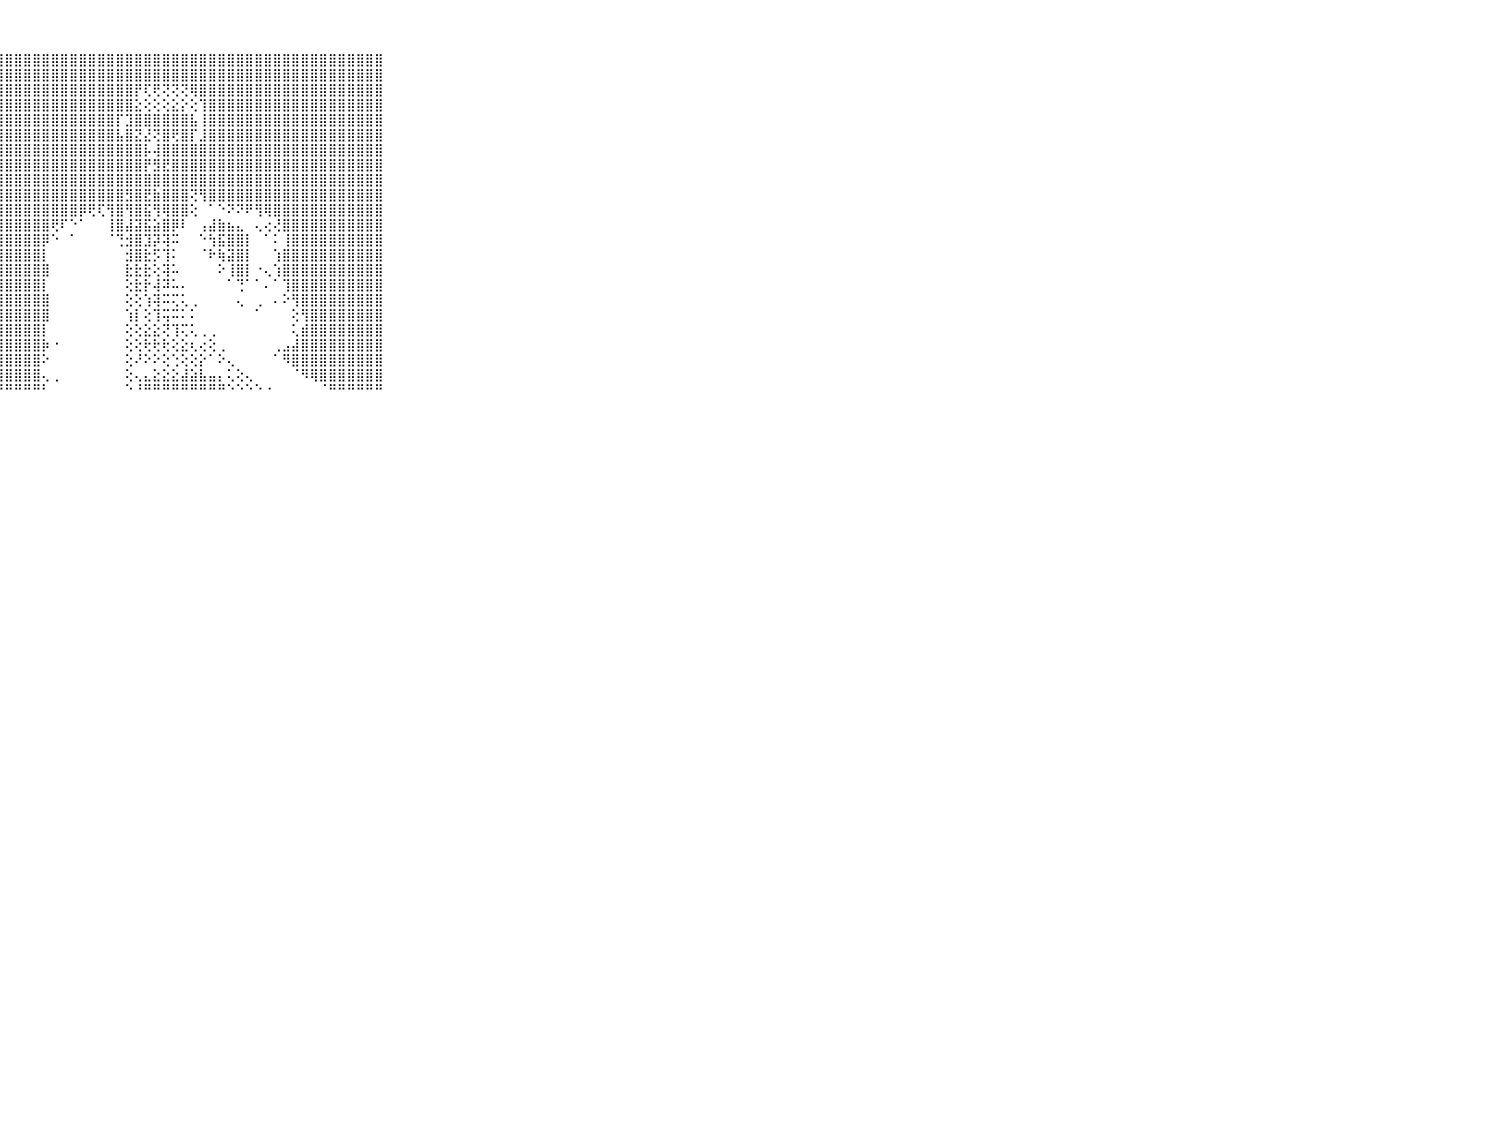

⠀⠀⠀⠀⠀⠀⠀⠀⠀⠀⠀⣿⣿⣿⣿⣿⣿⣿⣿⣿⣿⣿⣿⣿⣿⣿⣿⣿⣿⣿⣿⣿⣿⣿⣿⣿⣿⣿⣿⣿⣿⣿⣿⣿⣿⣿⣿⣿⣿⣿⣿⣿⣿⣿⣿⣿⣿⣿⣿⣿⣿⣿⣿⣿⣿⣿⣿⣿⣿⠀⠀⠀⠀⠀⠀⠀⠀⠀⠀⠀⠀
⠀⠀⠀⠀⠀⠀⠀⠀⠀⠀⠀⣿⣿⣿⣿⣿⣿⣿⣿⣿⣿⣿⣿⣿⣿⣿⣿⣿⣿⣿⣿⣿⣿⣿⣿⣿⣿⣿⣿⣿⣿⣿⣿⣿⣿⣿⣿⣿⣿⣿⣿⣿⣿⣿⣿⣿⣿⣿⣿⣿⣿⣿⣿⣿⣿⣿⣿⣿⣿⠀⠀⠀⠀⠀⠀⠀⠀⠀⠀⠀⠀
⠀⠀⠀⠀⠀⠀⠀⠀⠀⠀⠀⣿⣿⣿⣿⣿⣿⣿⣿⣿⣿⣿⣿⣿⣿⣿⣿⣿⣿⣿⣿⣿⣿⣿⣿⣿⣿⣿⣿⣿⣿⣿⡟⢏⢟⢝⢝⢝⢿⣿⣿⣿⣿⣿⣿⣿⣿⣿⣿⣿⣿⣿⣿⣿⣿⣿⣿⣿⣿⠀⠀⠀⠀⠀⠀⠀⠀⠀⠀⠀⠀
⠀⠀⠀⠀⠀⠀⠀⠀⠀⠀⠀⣿⣿⣿⣿⣿⣿⣿⣿⣿⣿⣿⣿⣿⣿⣿⣿⣿⣿⣿⣿⣿⣿⣿⣿⣿⣿⣿⣿⣿⣿⣿⣕⢕⢕⢕⣕⡕⢕⢹⣿⣿⣿⣿⣿⣿⣿⣿⣿⣿⣿⣿⣿⣿⣿⣿⣿⣿⣿⠀⠀⠀⠀⠀⠀⠀⠀⠀⠀⠀⠀
⠀⠀⠀⠀⠀⠀⠀⠀⠀⠀⠀⣿⣿⣿⣿⣿⣿⣿⣿⣿⣿⣿⣿⣿⣿⣿⣿⣿⣿⣿⣿⣿⣿⣿⣿⣿⣿⣿⣿⣿⡏⣹⣿⣿⣿⣿⣿⣿⣧⢸⣿⣿⣿⣿⣿⣿⣿⣿⣿⣿⣿⣿⣿⣿⣿⣿⣿⣿⣿⠀⠀⠀⠀⠀⠀⠀⠀⠀⠀⠀⠀
⠀⠀⠀⠀⠀⠀⠀⠀⠀⠀⠀⣿⣿⣿⣿⣿⣿⣿⣿⣿⣿⣿⣿⣿⣿⣿⣿⣿⣿⣿⣿⣿⣿⣿⣿⣿⣿⣿⣿⣿⣧⣿⣝⣜⢝⣿⢟⣿⡏⣸⣿⣿⣿⣿⣿⣿⣿⣿⣿⣿⣿⣿⣿⣿⣿⣿⣿⣿⣿⠀⠀⠀⠀⠀⠀⠀⠀⠀⠀⠀⠀
⠀⠀⠀⠀⠀⠀⠀⠀⠀⠀⠀⣿⣿⣿⣿⣿⣿⣿⣿⣿⣿⣿⣿⣿⣿⣿⣿⣿⣿⣿⣿⣿⣿⣿⣿⣿⣿⣿⣿⣿⣿⣿⣿⡧⢼⣿⣿⣿⣿⣿⣿⣿⣿⣿⣿⣿⣿⣿⣿⣿⣿⣿⣿⣿⣿⣿⣿⣿⣿⠀⠀⠀⠀⠀⠀⠀⠀⠀⠀⠀⠀
⠀⠀⠀⠀⠀⠀⠀⠀⠀⠀⠀⣿⣿⣿⣿⣿⣿⣿⣿⣿⣿⣿⣿⣿⣿⣿⣿⣿⣿⣿⣿⣿⣿⣿⣿⣿⣿⣿⣿⣿⣿⣿⣿⡟⣻⣟⣿⣿⣿⣿⣿⣿⣿⣿⣿⣿⣿⣿⣿⣿⣿⣿⣿⣿⣿⣿⣿⣿⣿⠀⠀⠀⠀⠀⠀⠀⠀⠀⠀⠀⠀
⠀⠀⠀⠀⠀⠀⠀⠀⠀⠀⠀⣿⣿⣿⣿⣿⣿⣿⣿⣿⣿⣿⣿⣿⣿⣿⣿⣿⣿⣿⣿⣿⣿⣿⣿⣿⣿⣿⣿⣿⣿⣿⣿⣿⣿⣿⣿⣿⣿⣿⣿⣿⣿⣿⣿⣿⣿⣿⣿⣿⣿⣿⣿⣿⣿⣿⣿⣿⣿⠀⠀⠀⠀⠀⠀⠀⠀⠀⠀⠀⠀
⠀⠀⠀⠀⠀⠀⠀⠀⠀⠀⠀⣿⣿⣿⣿⣿⣿⣿⣿⣿⣿⣿⣿⣿⣿⣿⣿⣿⣿⣿⣿⣿⣿⣿⣿⣿⣿⣿⣿⣿⣿⣻⣿⣟⣷⣿⣿⣿⢝⢻⣿⣿⣿⣿⣿⣿⣿⣿⣿⣿⣿⣿⣿⣿⣿⣿⣿⣿⣿⠀⠀⠀⠀⠀⠀⠀⠀⠀⠀⠀⠀
⠀⠀⠀⠀⠀⠀⠀⠀⠀⠀⠀⣿⣿⣿⣿⣿⣿⣿⣿⣿⣿⣿⣿⣿⣿⣿⣿⣿⣿⣿⣿⣿⣿⣿⣿⣿⡿⢟⢏⢻⣿⢻⣿⣯⢻⢿⣿⣿⢕⠀⠁⠑⠝⠝⠟⢻⢿⣿⣿⣿⣿⣿⣿⣿⣿⣿⣿⣿⣿⠀⠀⠀⠀⠀⠀⠀⠀⠀⠀⠀⠀
⠀⠀⠀⠀⠀⠀⠀⠀⠀⠀⠀⣿⣿⣿⣿⣿⣿⣿⣿⣿⣿⣿⣿⣿⣿⣿⣿⣿⣿⣿⣿⣿⣿⢟⠏⠑⠁⠀⠀⢸⣿⣼⣽⣯⣵⣿⡿⠇⠀⢠⣼⣷⣦⣄⠀⢄⢔⢜⣿⣿⣿⣿⣿⣿⣿⣿⣿⣿⣿⠀⠀⠀⠀⠀⠀⠀⠀⠀⠀⠀⠀
⠀⠀⠀⠀⠀⠀⠀⠀⠀⠀⠀⣿⣿⣿⣿⣿⣿⣿⣿⣿⣿⣿⣿⣿⣿⣿⣿⣿⣿⣿⣿⣿⡿⠑⠀⠁⠀⠀⠀⠈⢙⣺⣿⣹⡽⢽⠭⠀⠀⠑⢳⣯⣿⣿⡇⠀⠁⠅⢸⣿⣿⣿⣿⣿⣿⣿⣿⣿⣿⠀⠀⠀⠀⠀⠀⠀⠀⠀⠀⠀⠀
⠀⠀⠀⠀⠀⠀⠀⠀⠀⠀⠀⣿⣿⣿⣿⣿⣿⣿⣿⣿⣿⣿⣿⣿⣿⣿⣿⣿⣿⣿⣿⣿⡇⠀⠀⠀⠀⠀⠀⠀⠀⣺⣿⣗⡫⢹⠅⠀⠀⠈⠗⢷⣽⣿⡇⠀⠀⢱⣿⣿⣿⣿⣿⣿⣿⣿⣿⣿⣿⠀⠀⠀⠀⠀⠀⠀⠀⠀⠀⠀⠀
⠀⠀⠀⠀⠀⠀⠀⠀⠀⠀⠀⣿⣿⣿⣿⣿⣿⣿⣿⣿⣿⣿⣿⣿⣿⣿⣿⣿⣿⣿⣿⣿⣿⠀⠀⠀⠀⠀⠀⠀⠀⣗⣗⣗⢕⢽⠥⠀⠀⠀⠀⠕⢸⣿⡇⠐⢄⢱⣿⣿⣿⣿⣿⣿⣿⣿⣿⣿⣿⠀⠀⠀⠀⠀⠀⠀⠀⠀⠀⠀⠀
⠀⠀⠀⠀⠀⠀⠀⠀⠀⠀⠀⣿⣿⣿⣿⣿⣿⣿⣿⣿⣿⣿⣿⣿⣿⣿⣿⣿⣿⣿⣿⣿⡇⠀⠀⠀⠀⠀⠀⠀⠀⢕⣗⡗⢼⠽⠥⠄⠀⠀⠀⠀⠁⢙⠁⠁⠄⠁⢹⣿⣿⣿⣿⣿⣿⣿⣿⣿⣿⠀⠀⠀⠀⠀⠀⠀⠀⠀⠀⠀⠀
⠀⠀⠀⠀⠀⠀⠀⠀⠀⠀⠀⣿⣿⣿⣿⣿⣿⣿⣿⣿⣿⣿⣿⣿⣿⣿⣿⣿⣿⣿⣿⣿⣿⠀⠀⠀⠀⠀⠀⠀⠀⢕⢕⢱⢽⠭⢍⢅⢀⠀⠀⠀⠀⢄⠀⢀⠀⠄⠕⢻⣿⣿⣿⣿⣿⣿⣿⣿⣿⠀⠀⠀⠀⠀⠀⠀⠀⠀⠀⠀⠀
⠀⠀⠀⠀⠀⠀⠀⠀⠀⠀⠀⣿⣿⣿⣿⣿⣿⣿⣿⣿⣿⣿⣿⣿⣿⣿⣿⣿⣿⣿⣿⣿⣿⠀⠀⠀⠀⠀⠀⠀⠀⢱⡇⢕⢹⢭⠭⠅⠅⠀⠀⠀⠀⠀⠀⠁⠀⠀⠀⢕⢻⣿⣿⣿⣿⣿⣿⣿⣿⠀⠀⠀⠀⠀⠀⠀⠀⠀⠀⠀⠀
⠀⠀⠀⠀⠀⠀⠀⠀⠀⠀⠀⣿⣿⣿⣿⣿⣿⣿⣿⣿⣿⣿⣿⣿⣿⣿⣿⣿⣿⣿⣿⣿⡇⠀⠀⠀⠀⠀⠀⠀⠀⢕⢕⣕⣕⢝⢹⢍⢅⢀⢀⠀⠀⠀⠀⠀⠀⠀⠀⢅⣾⣿⣿⣿⣿⣿⣿⣿⣿⠀⠀⠀⠀⠀⠀⠀⠀⠀⠀⠀⠀
⠀⠀⠀⠀⠀⠀⠀⠀⠀⠀⠀⣿⣿⣿⣿⣿⣿⣿⣿⣿⣿⣿⣿⣿⣿⣿⣿⣿⣿⣿⣿⣿⡷⠐⠀⠀⠀⠀⠀⠀⠀⢕⢕⢗⢗⢗⢕⣕⢆⢔⢕⢀⠀⠀⠀⠀⠀⢀⣠⣼⣿⣿⣿⣿⣿⣿⣿⣿⣿⠀⠀⠀⠀⠀⠀⠀⠀⠀⠀⠀⠀
⠀⠀⠀⠀⠀⠀⠀⠀⠀⠀⠀⣿⣿⣿⣿⣿⣿⣿⣿⣿⣿⣿⣿⣿⣿⣿⣿⣿⣿⣿⣿⣿⠕⠀⠀⠀⠀⠀⠀⠀⠀⢕⠜⠕⠕⢕⢑⢕⢕⡕⠁⠕⢄⠀⠀⠀⠀⠁⠻⣿⣿⣿⣿⣿⣿⣿⣿⣿⣿⠀⠀⠀⠀⠀⠀⠀⠀⠀⠀⠀⠀
⠀⠀⠀⠀⠀⠀⠀⠀⠀⠀⠀⣿⣿⣿⣿⣿⣿⣿⣿⣿⣿⣿⣿⣿⣿⣿⣿⣿⣿⣿⣿⣿⢄⢀⠀⠀⠀⠀⠀⠀⠀⢕⢄⣄⣕⣕⣕⣼⣵⣧⣤⡄⢅⢕⢄⠀⠀⠀⠀⠈⠻⢿⣿⣿⣿⣿⣿⣿⣿⠀⠀⠀⠀⠀⠀⠀⠀⠀⠀⠀⠀
⠀⠀⠀⠀⠀⠀⠀⠀⠀⠀⠀⠛⠛⠛⠛⠛⠛⠛⠛⠛⠛⠛⠛⠛⠛⠛⠛⠛⠛⠛⠛⠛⠃⠀⠀⠀⠀⠀⠀⠀⠀⠑⠘⠛⠛⠛⠛⠛⠛⠛⠛⠛⠑⠑⠑⠑⠐⠀⠀⠀⠀⠀⠈⠛⠛⠛⠛⠛⠛⠀⠀⠀⠀⠀⠀⠀⠀⠀⠀⠀⠀